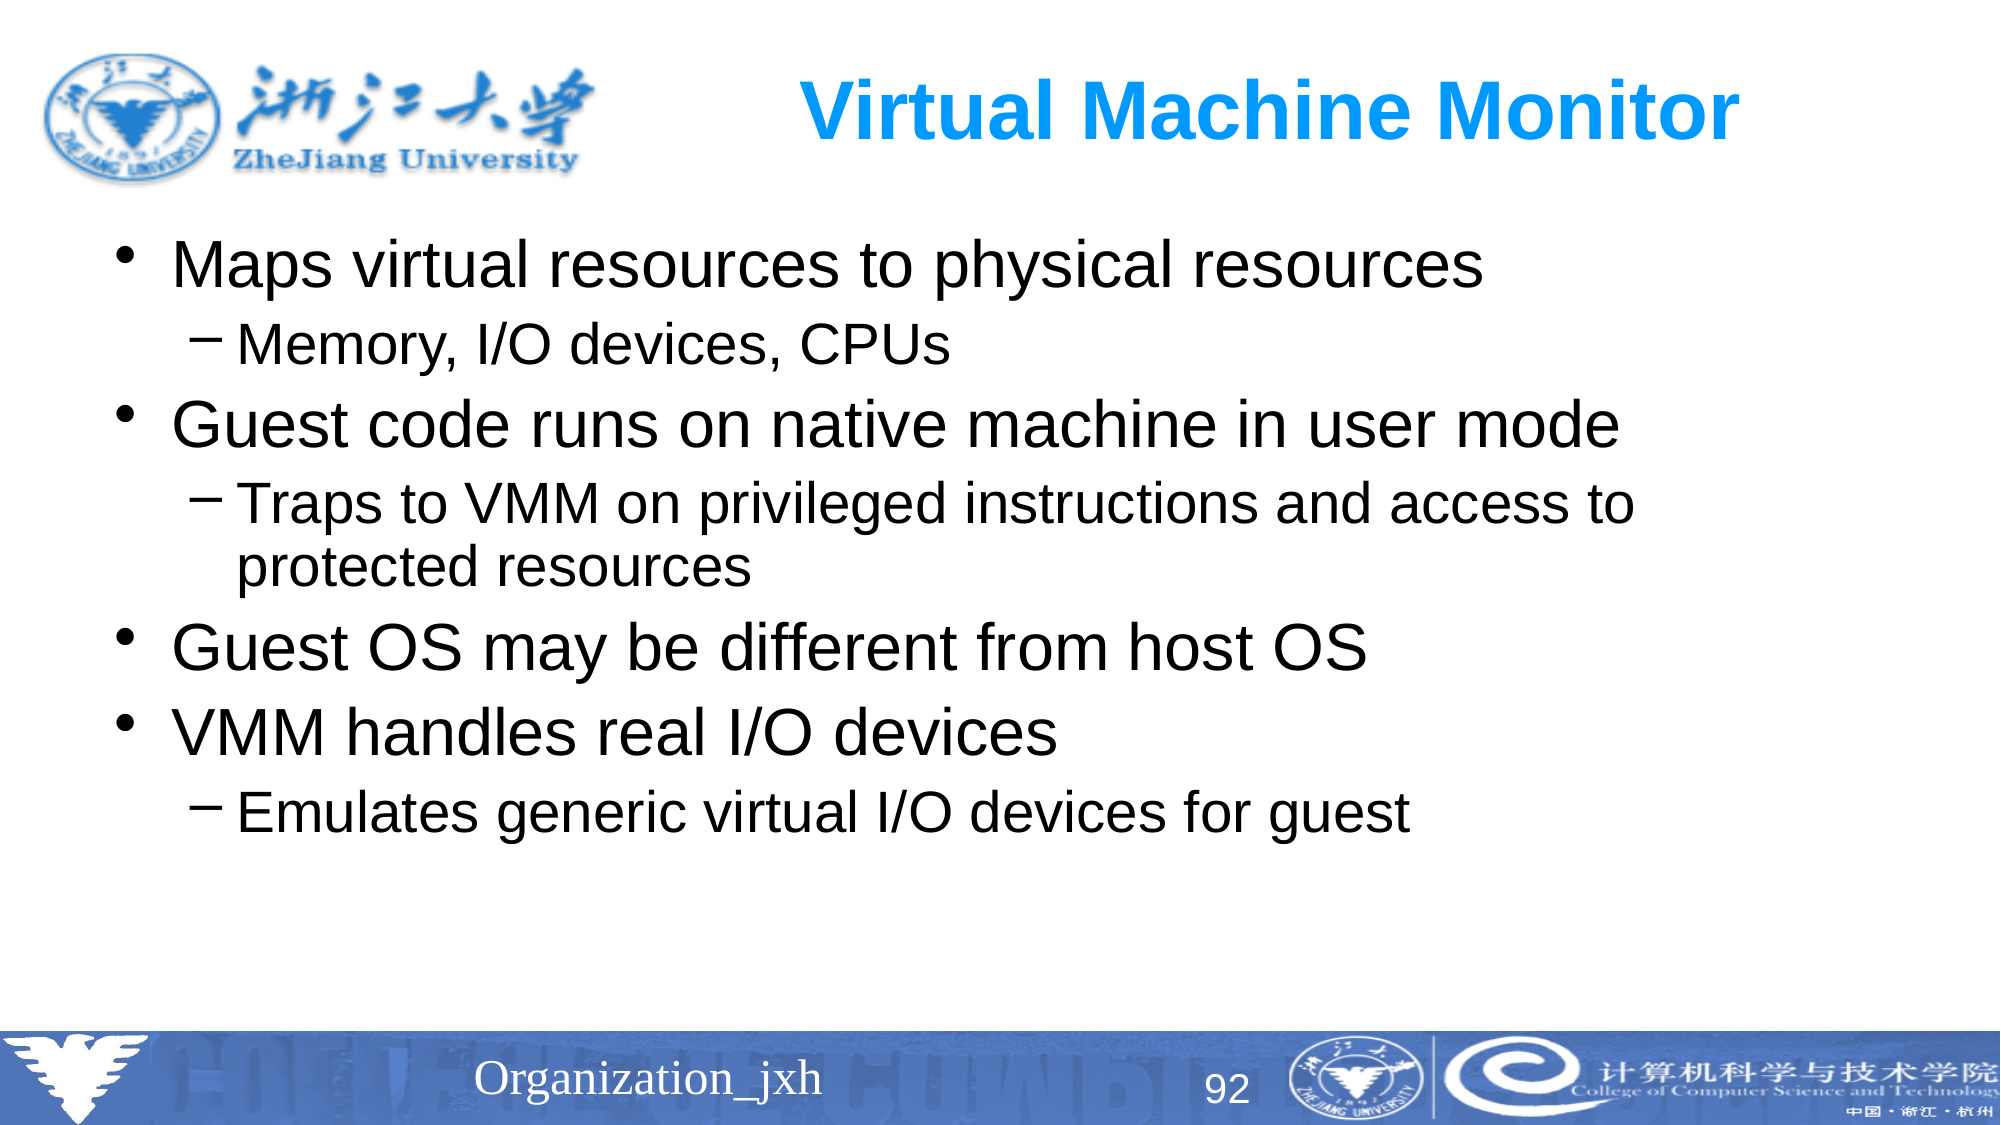

# Virtual Machine Monitor
Maps virtual resources to physical resources
Memory, I/O devices, CPUs
Guest code runs on native machine in user mode
Traps to VMM on privileged instructions and access to protected resources
Guest OS may be different from host OS
VMM handles real I/O devices
Emulates generic virtual I/O devices for guest